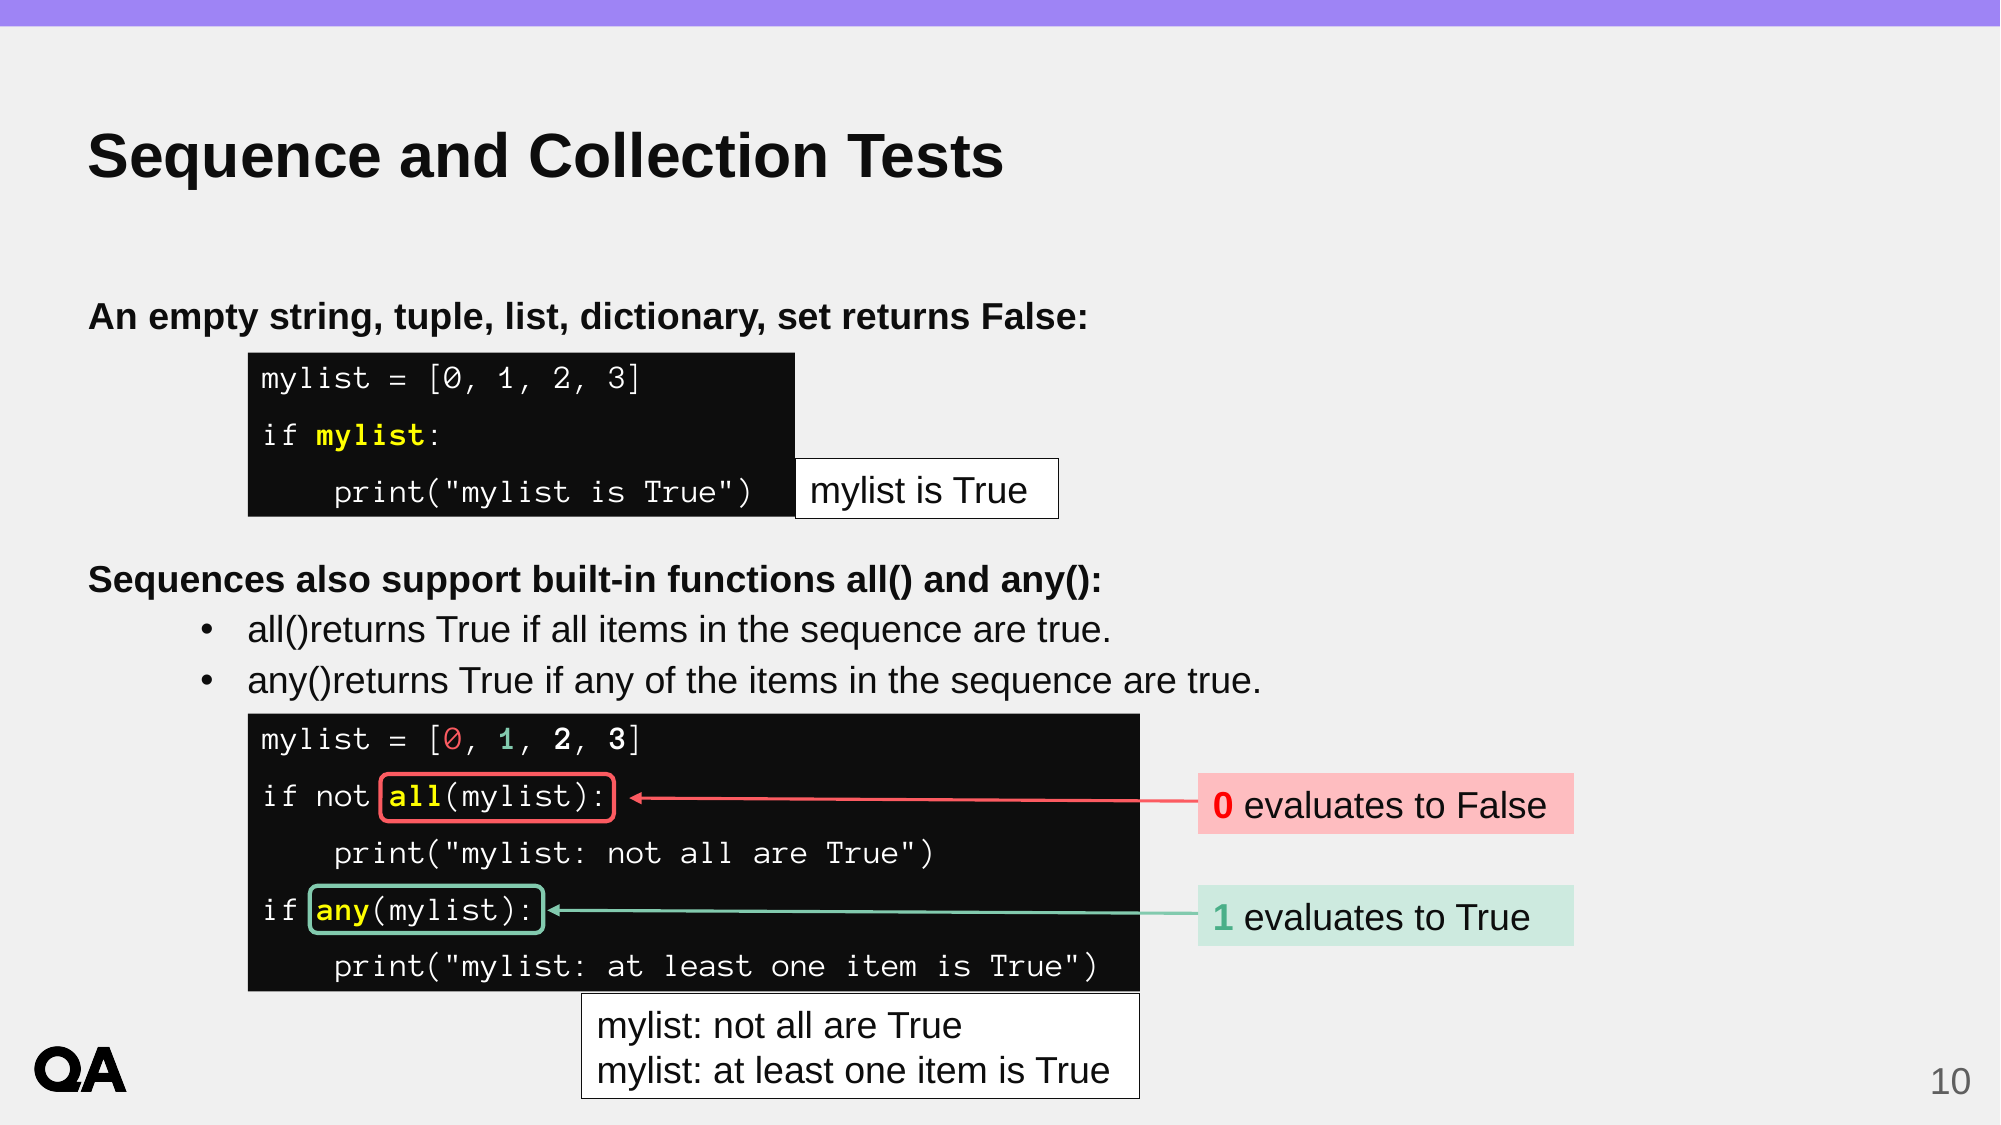

# Sequence and Collection Tests
An empty string, tuple, list, dictionary, set returns False:

Sequences also support built-in functions all() and any():
all()returns True if all items in the sequence are true.
any()returns True if any of the items in the sequence are true.

mylist = [0, 1, 2, 3]
if mylist:
    print("mylist is True")
mylist is True
mylist = [0, 1, 2, 3]
if not all(mylist):
    print("mylist: not all are True")
if any(mylist):
    print("mylist: at least one item is True")

0 evaluates to False

1 evaluates to True

mylist: not all are True
mylist: at least one item is True
10